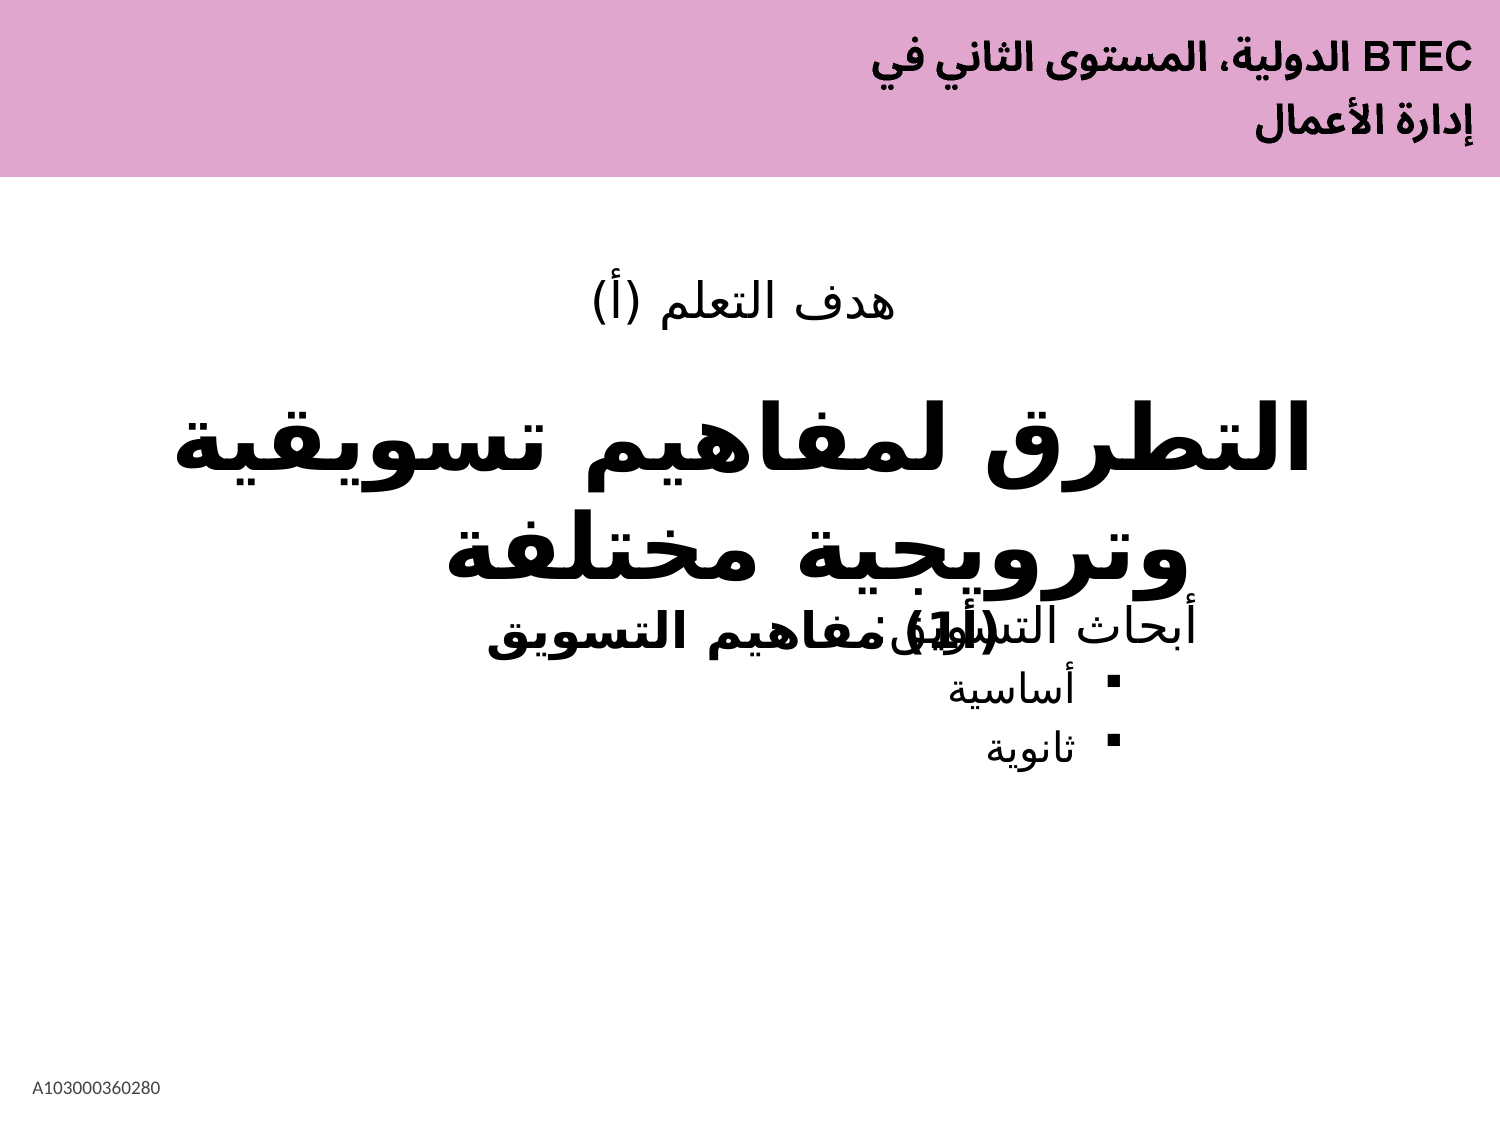

# هدف التعلم (أ)
التطرق لمفاهيم تسويقية وترويجية مختلفة
(أ1) مفاهيم التسويق
أبحاث التسويق:
أساسية
ثانوية

A103000360280